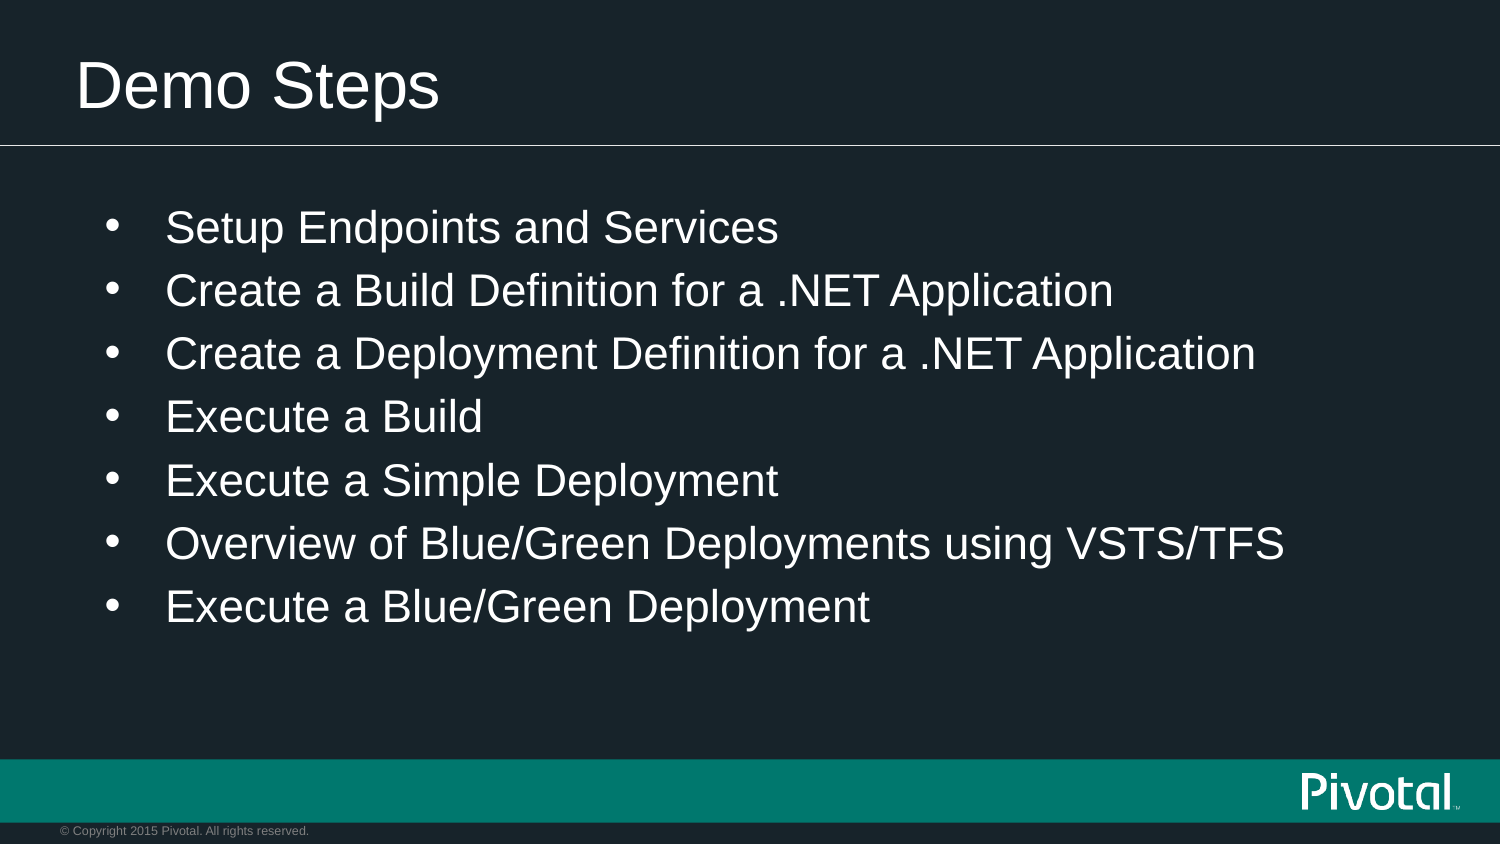

# Demo Steps
Setup Endpoints and Services
Create a Build Definition for a .NET Application
Create a Deployment Definition for a .NET Application
Execute a Build
Execute a Simple Deployment
Overview of Blue/Green Deployments using VSTS/TFS
Execute a Blue/Green Deployment